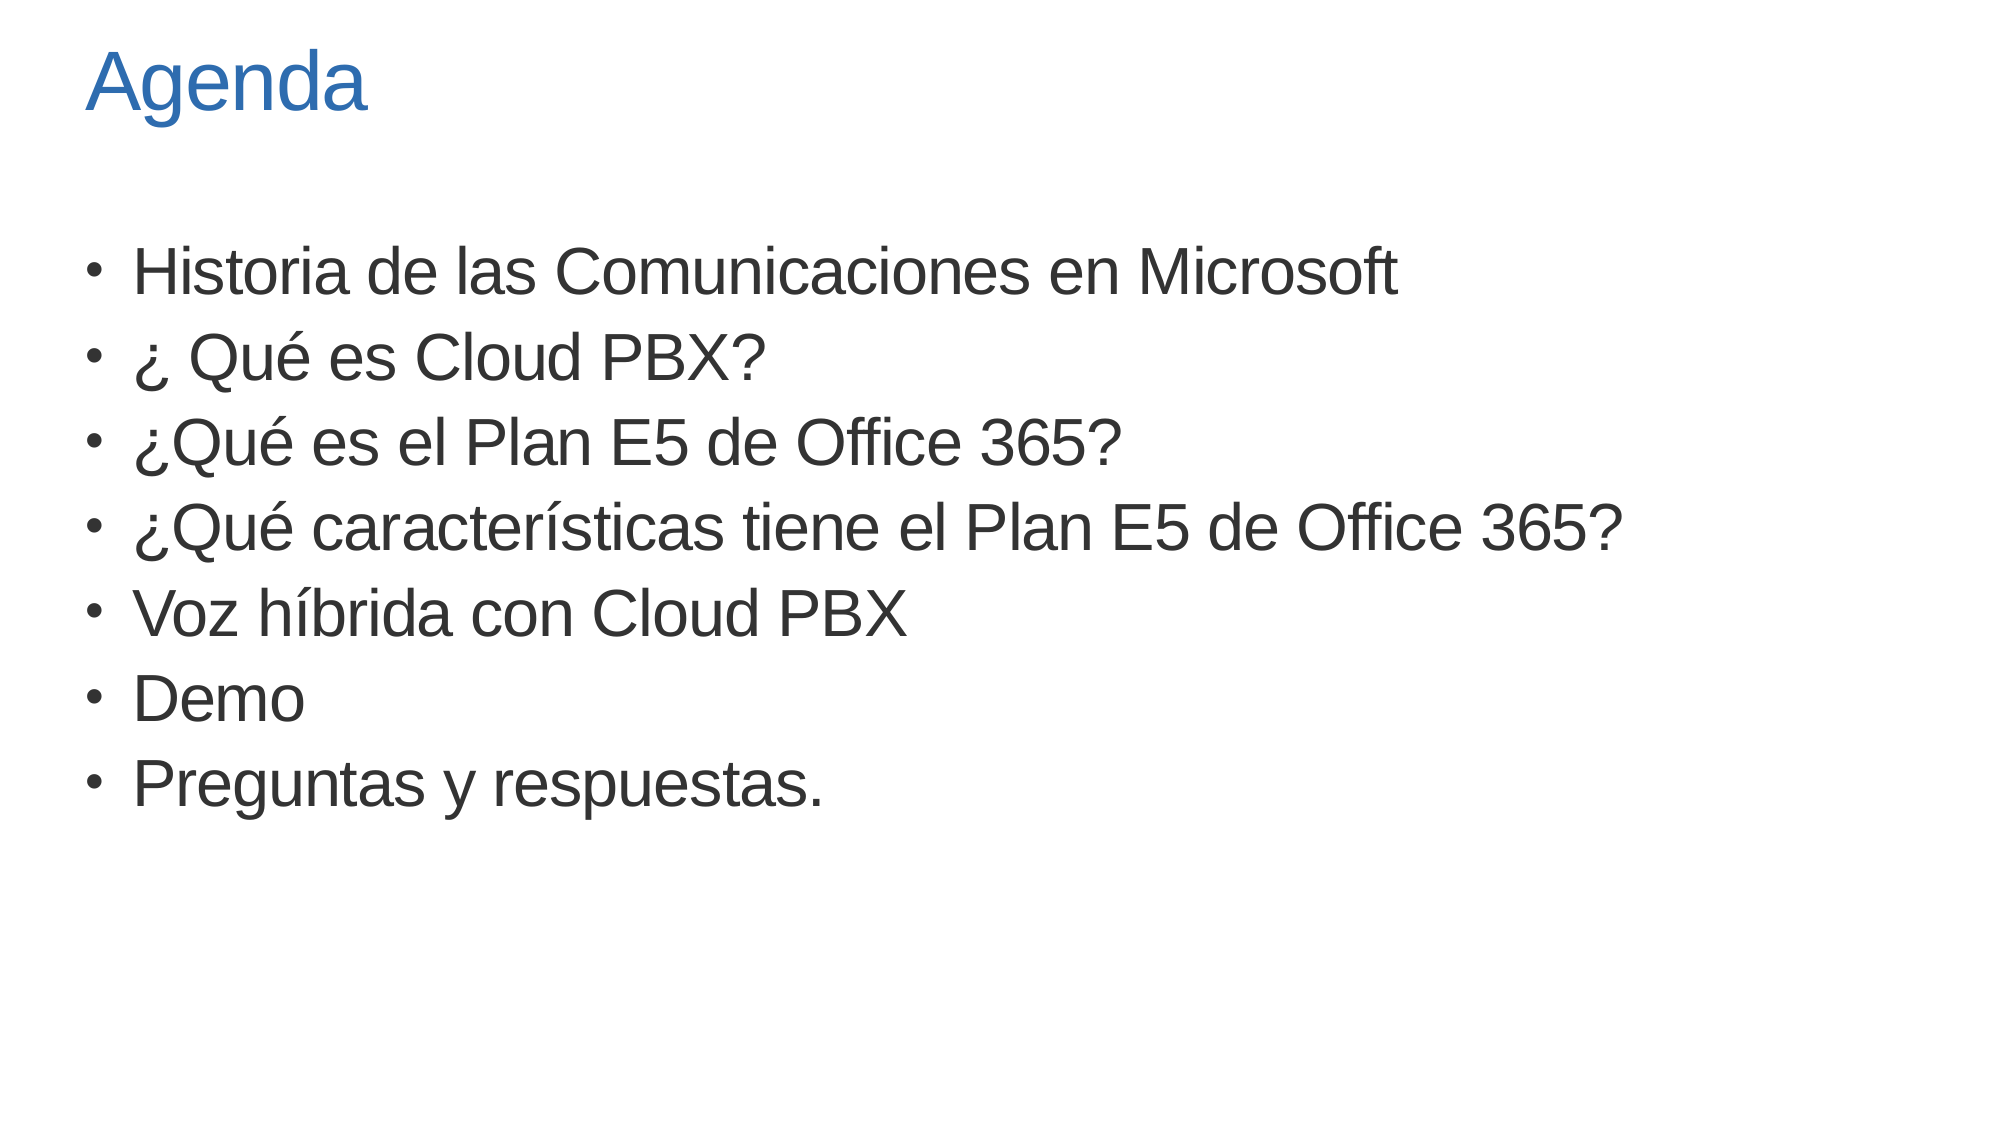

# Agenda
Historia de las Comunicaciones en Microsoft
¿ Qué es Cloud PBX?
¿Qué es el Plan E5 de Office 365?
¿Qué características tiene el Plan E5 de Office 365?
Voz híbrida con Cloud PBX
Demo
Preguntas y respuestas.